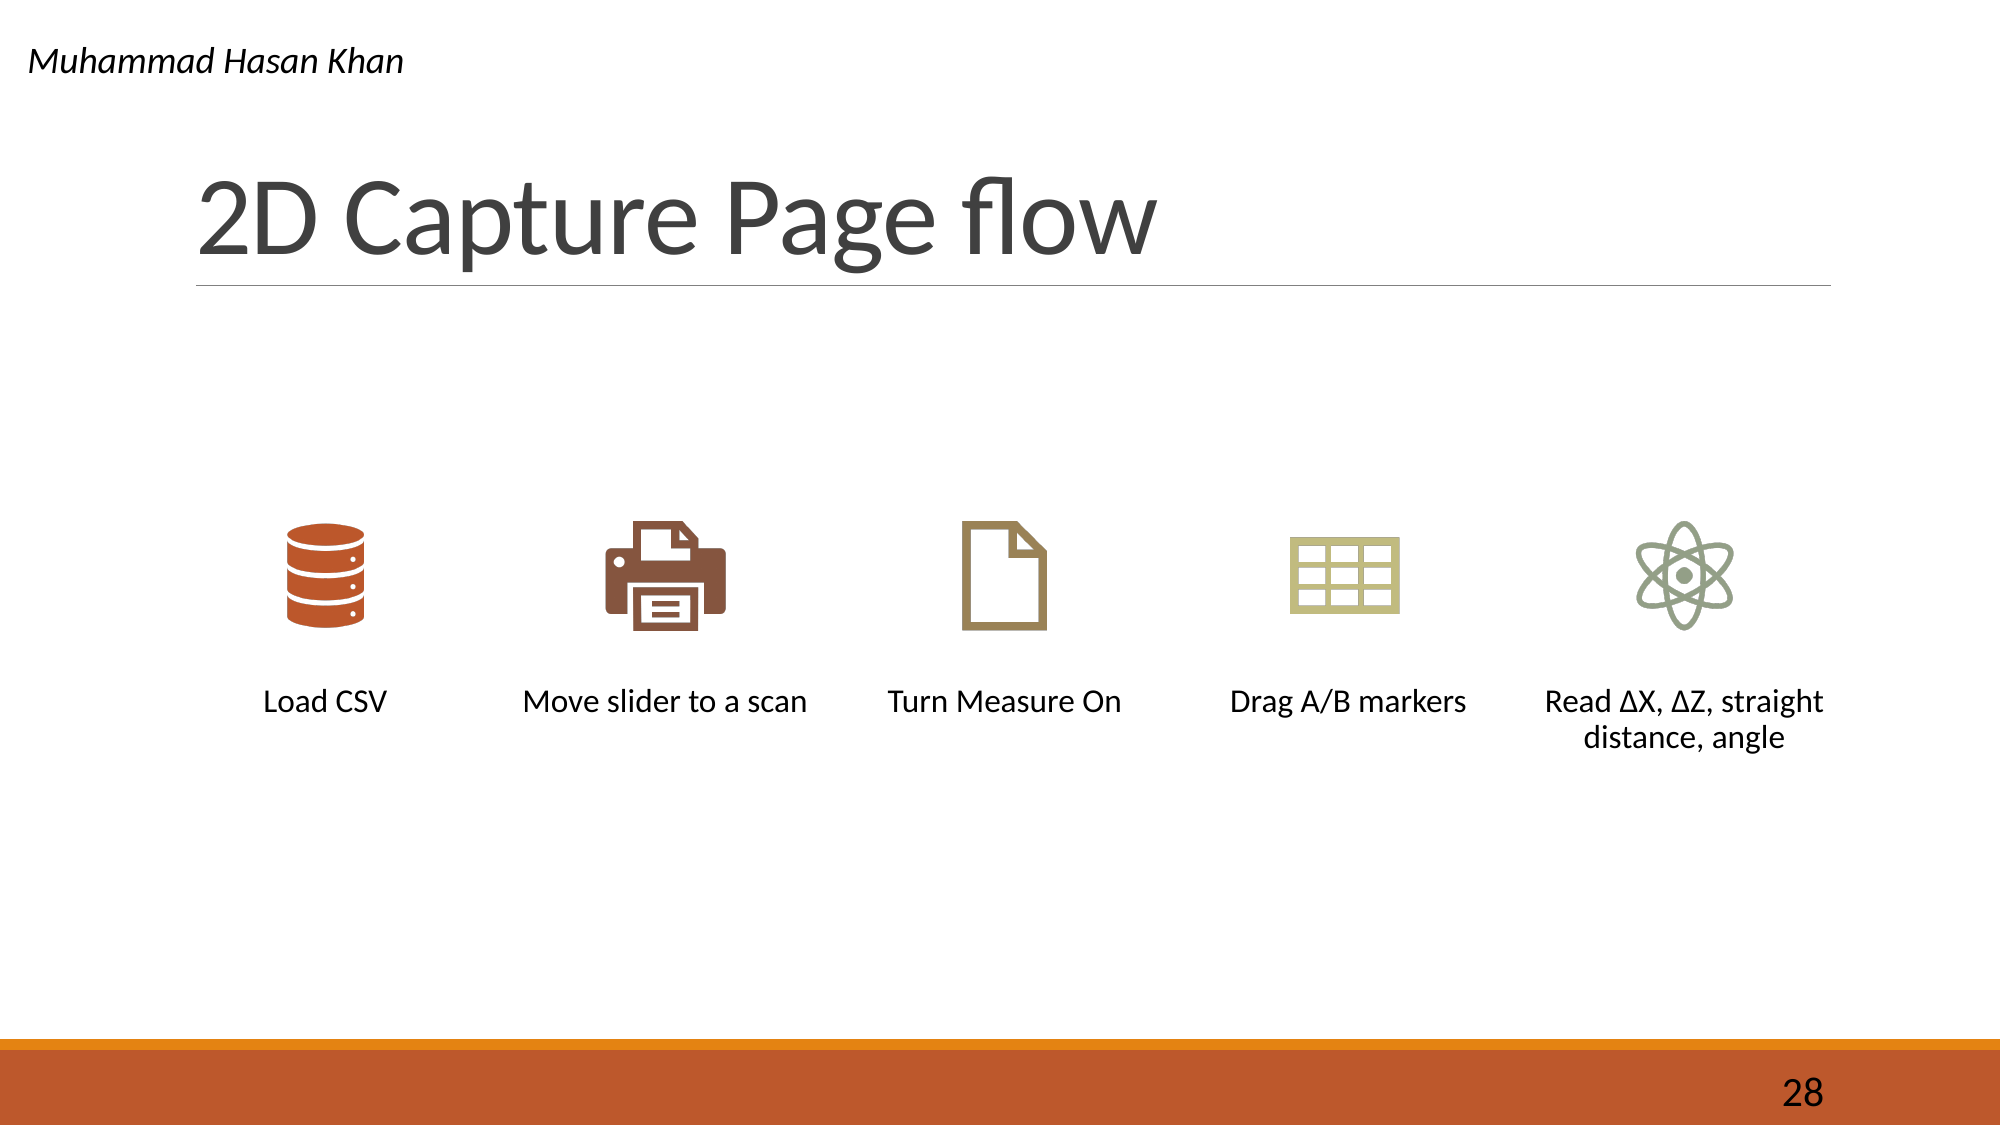

Muhammad Hasan Khan
# 2D Capture Page flow
Load CSV
Move slider to a scan
Turn Measure On
 Drag A/B markers
Read ΔX, ΔZ, straight distance, angle
28